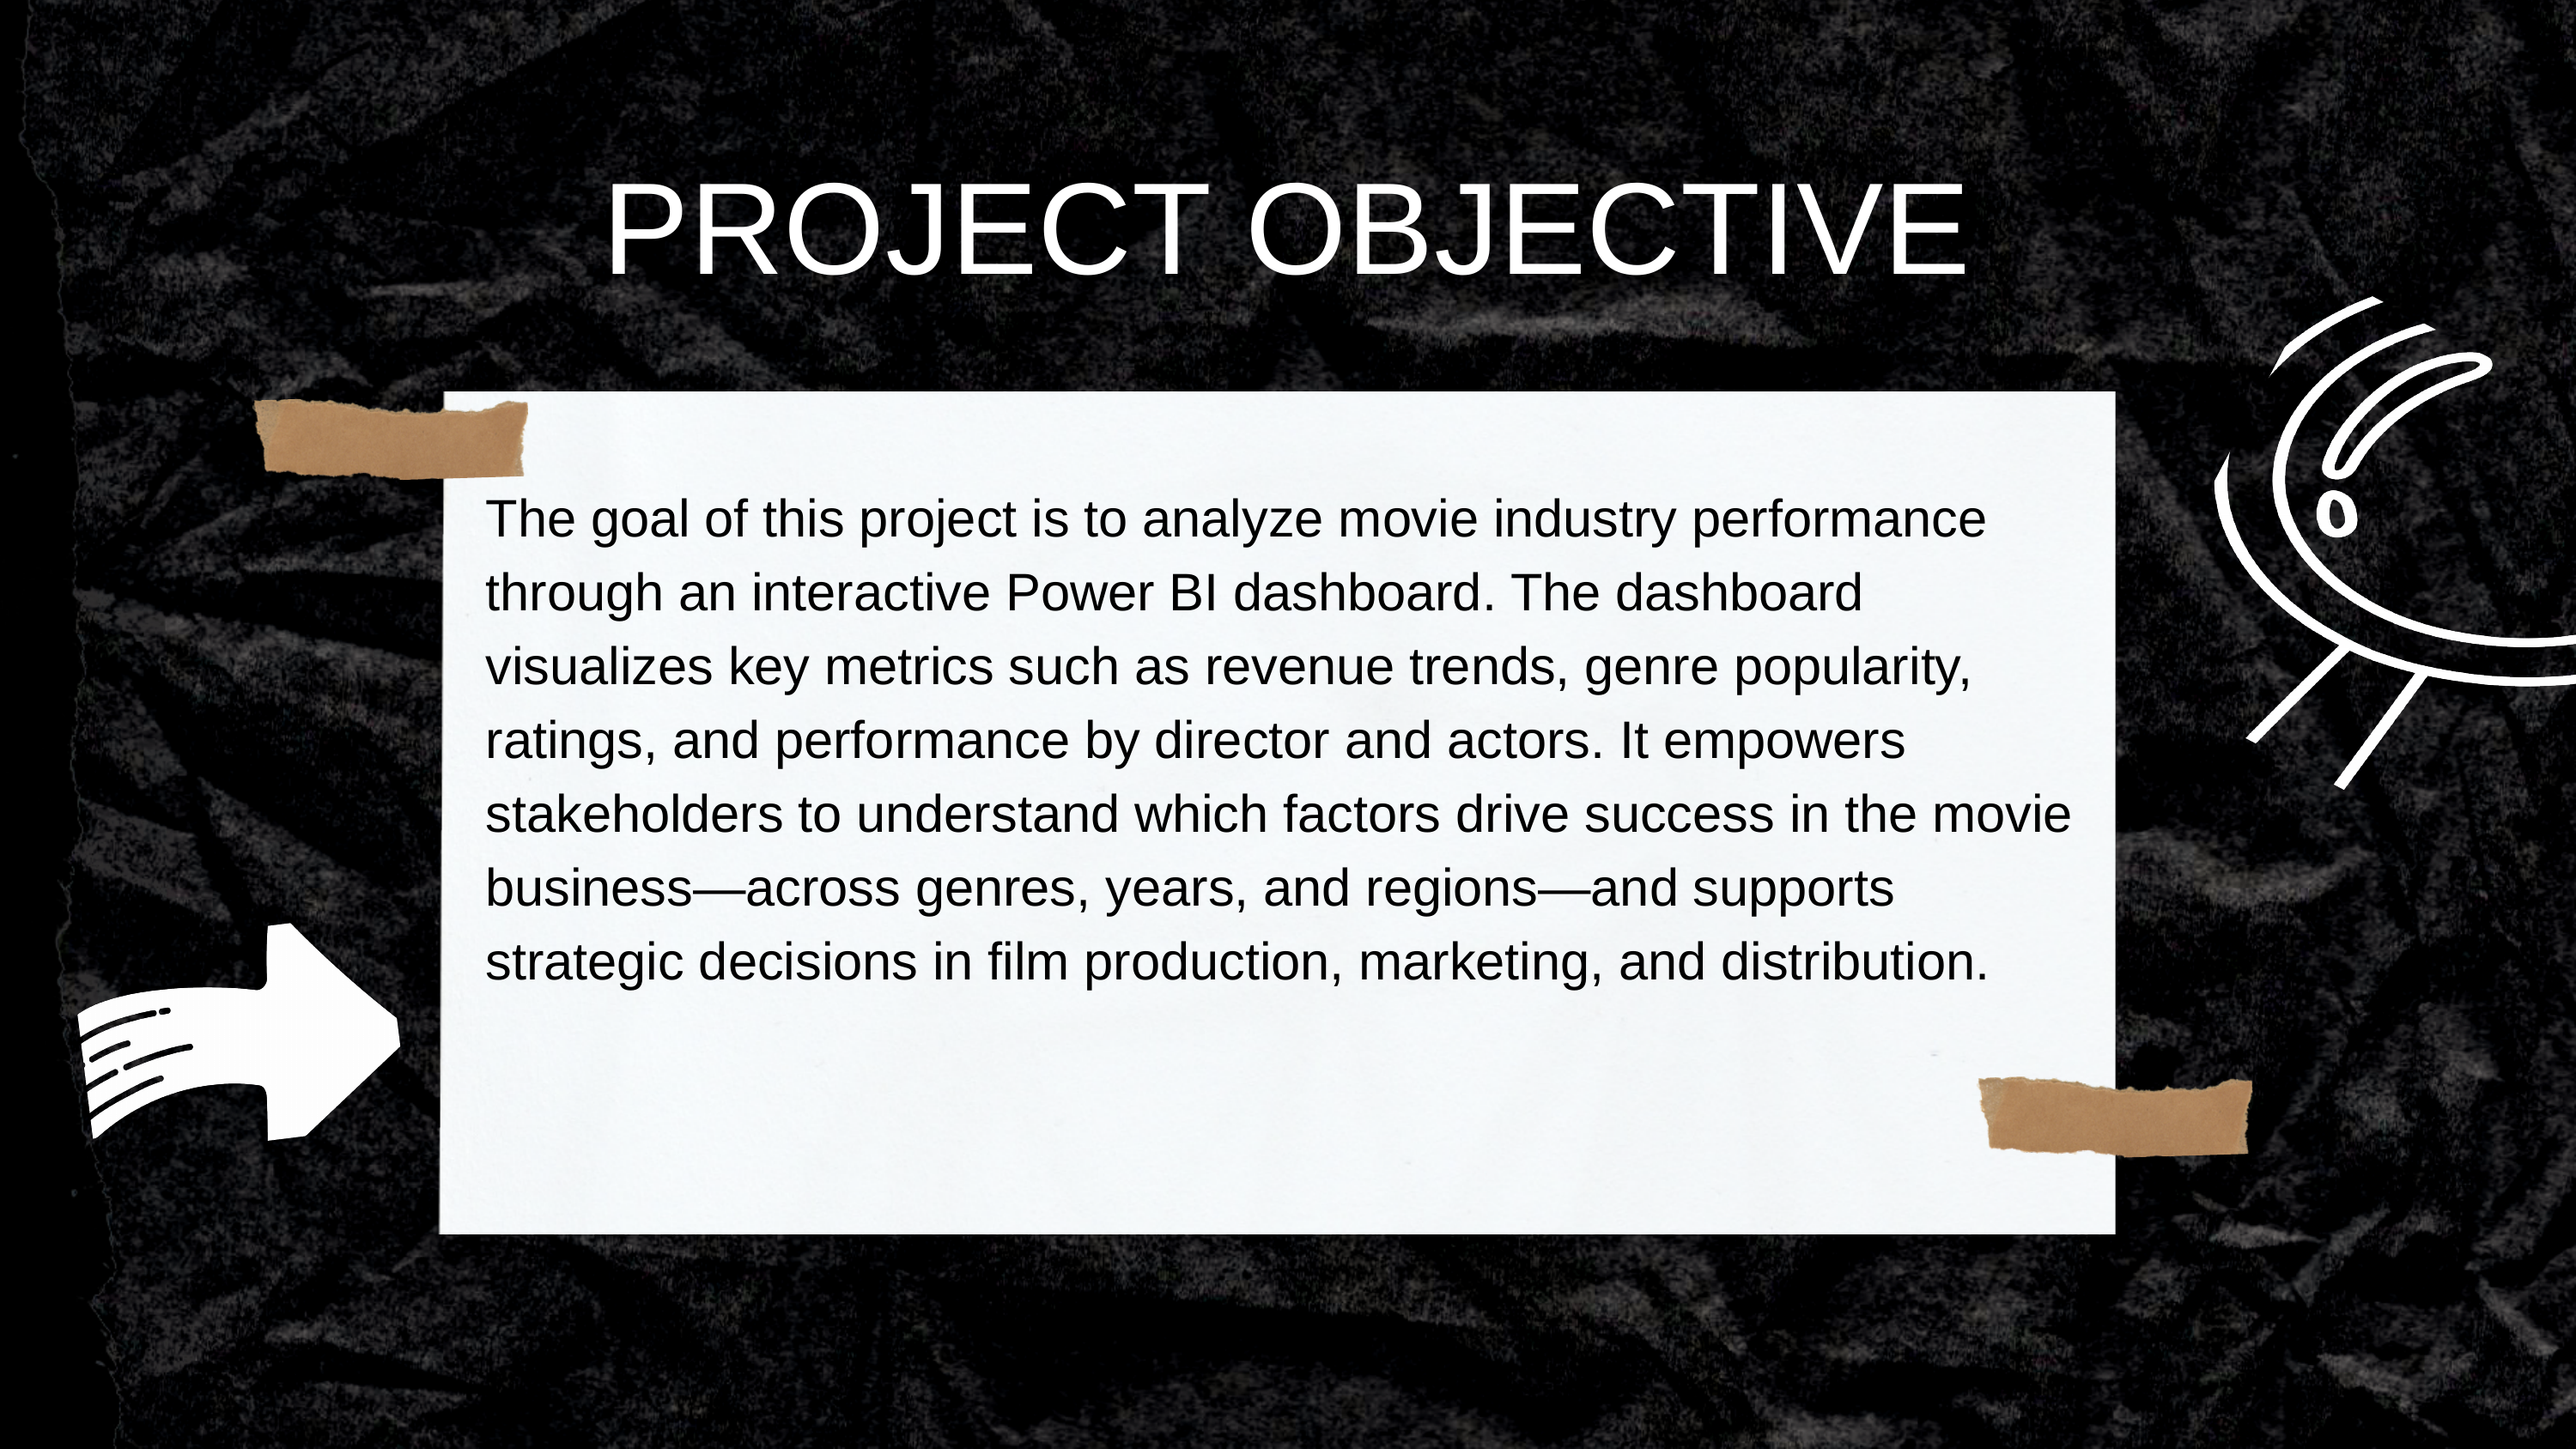

PROJECT OBJECTIVE

The goal of this project is to analyze movie industry performance through an interactive Power BI dashboard. The dashboard visualizes key metrics such as revenue trends, genre popularity, ratings, and performance by director and actors. It empowers stakeholders to understand which factors drive success in the movie business—across genres, years, and regions—and supports strategic decisions in film production, marketing, and distribution.